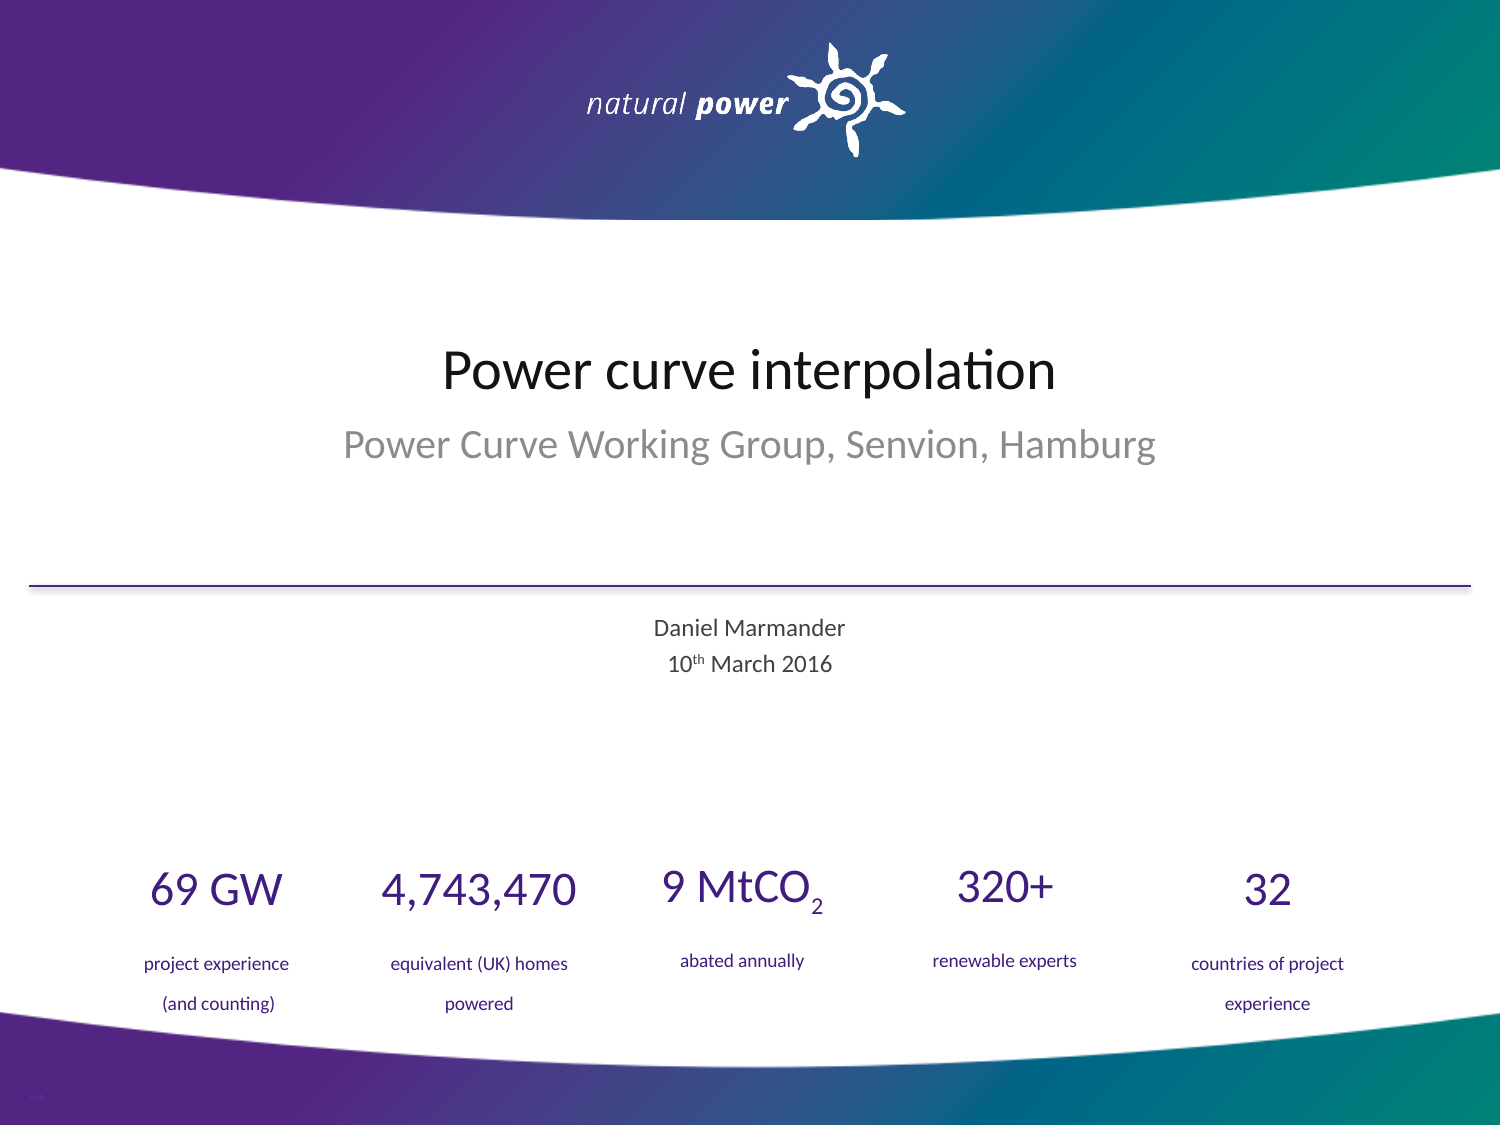

Power curve interpolation
Power Curve Working Group, Senvion, Hamburg
Daniel Marmander
10th March 2016